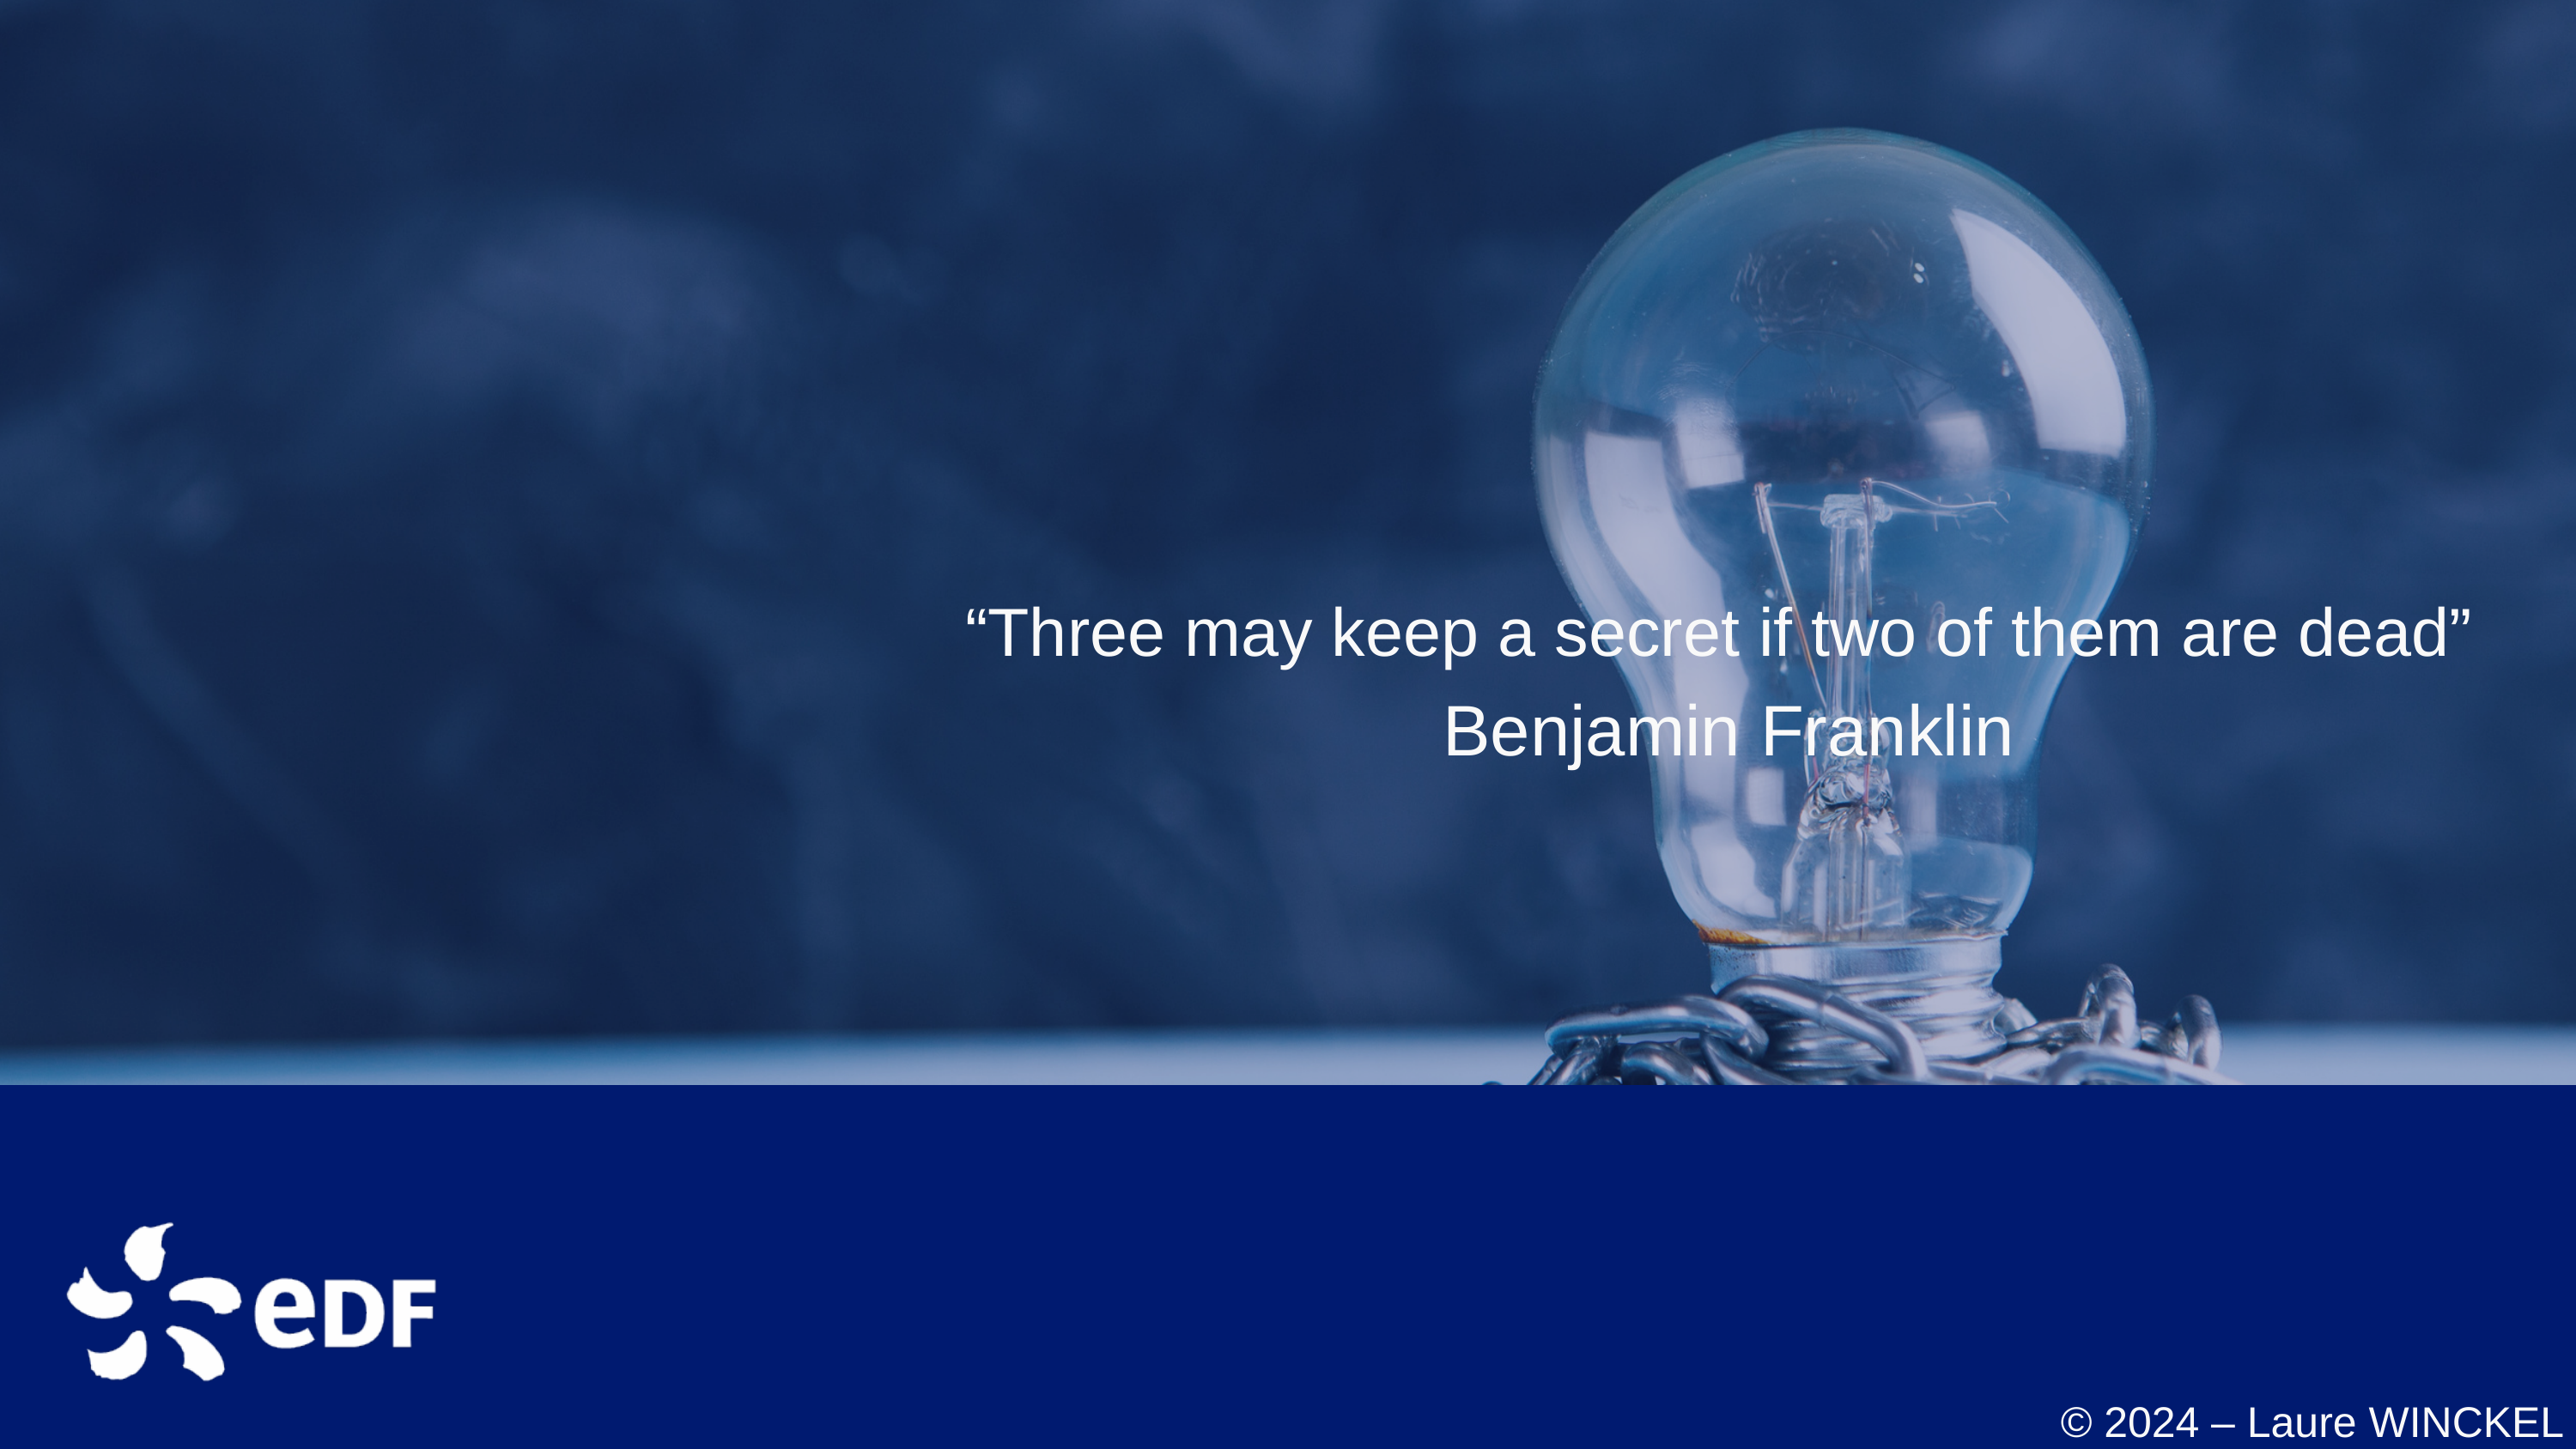

“Three may keep a secret if two of them are dead”
Benjamin Franklin

© 2024 – Laure WINCKEL